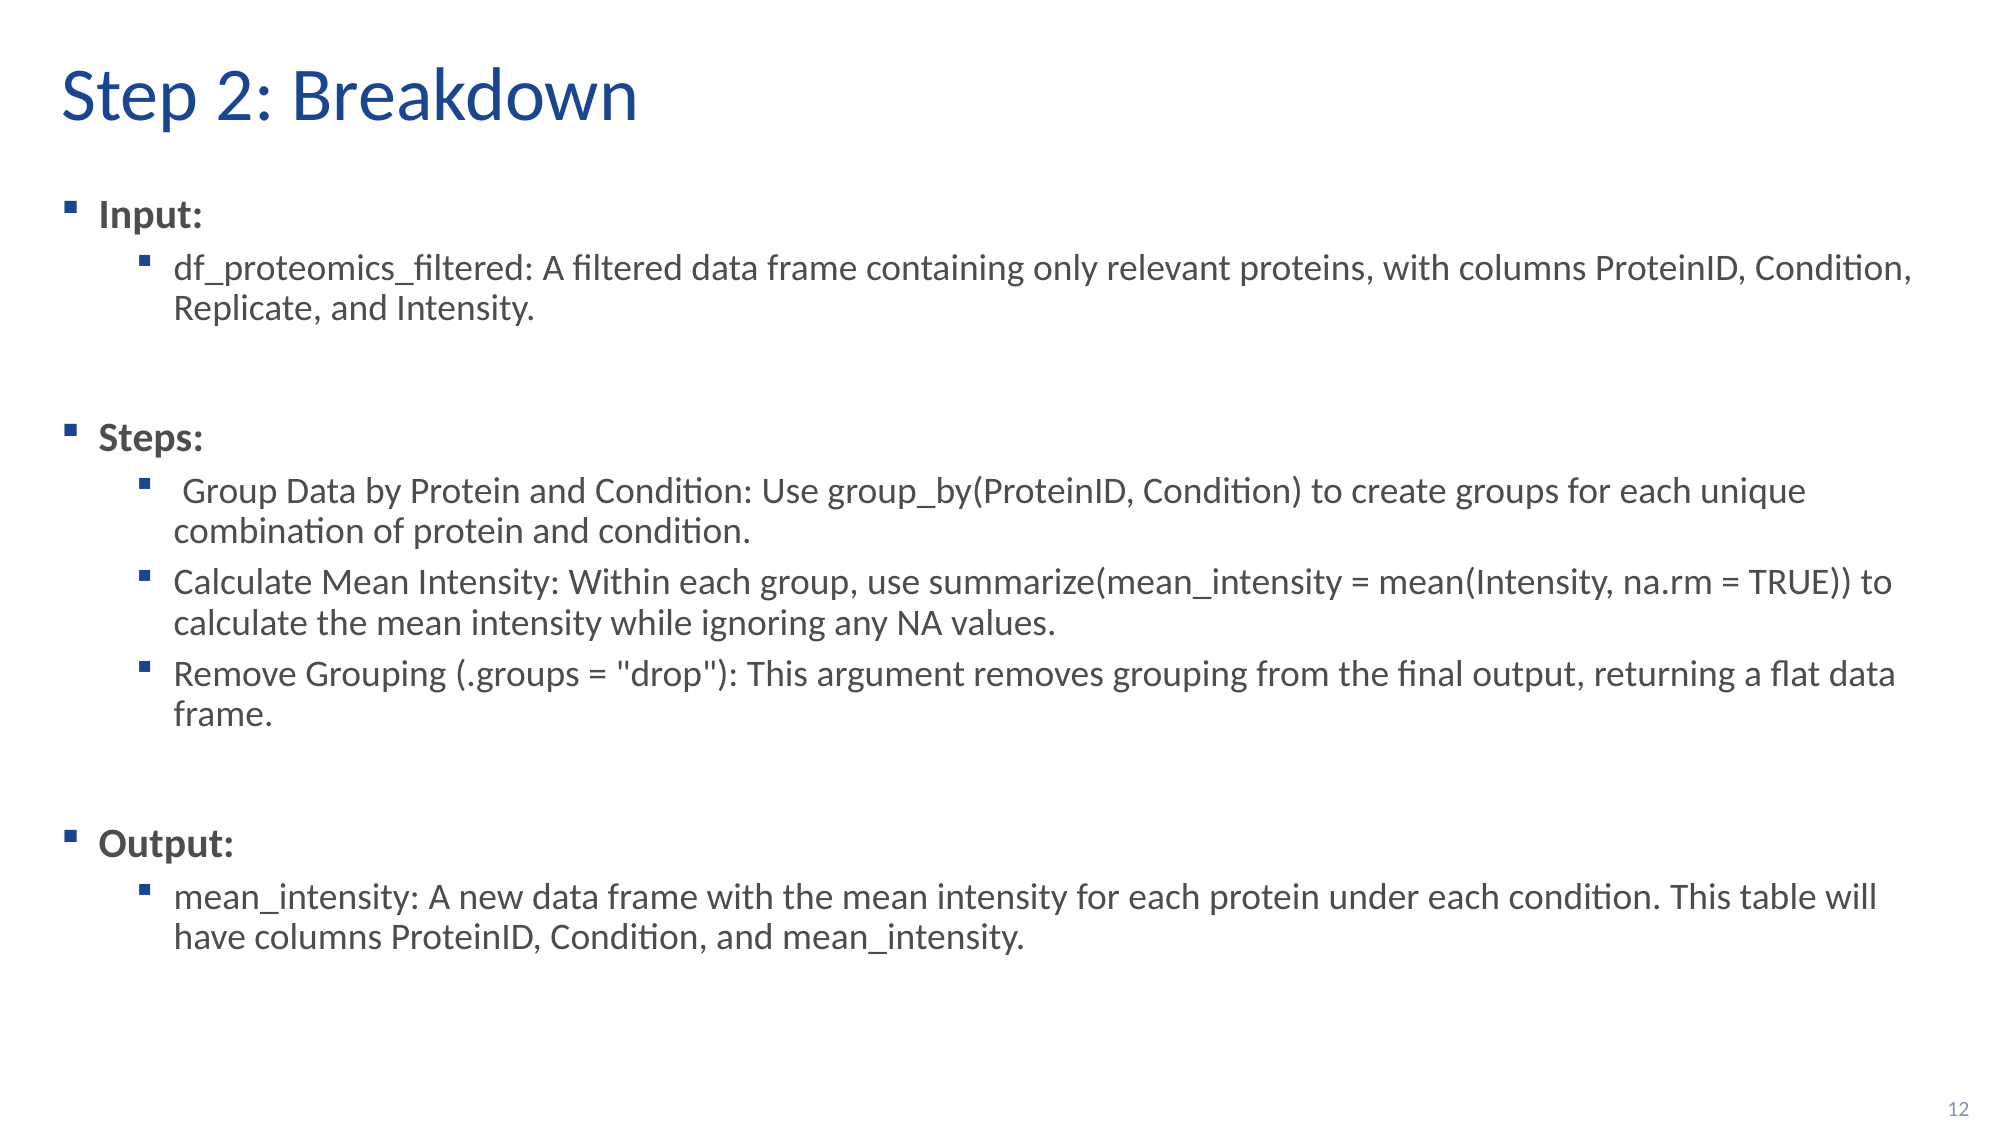

# Step 2: Breakdown
Input:
df_proteomics_filtered: A filtered data frame containing only relevant proteins, with columns ProteinID, Condition, Replicate, and Intensity.

Steps:
 Group Data by Protein and Condition: Use group_by(ProteinID, Condition) to create groups for each unique combination of protein and condition.
Calculate Mean Intensity: Within each group, use summarize(mean_intensity = mean(Intensity, na.rm = TRUE)) to calculate the mean intensity while ignoring any NA values.
Remove Grouping (.groups = "drop"): This argument removes grouping from the final output, returning a flat data frame.

Output:
mean_intensity: A new data frame with the mean intensity for each protein under each condition. This table will have columns ProteinID, Condition, and mean_intensity.

12